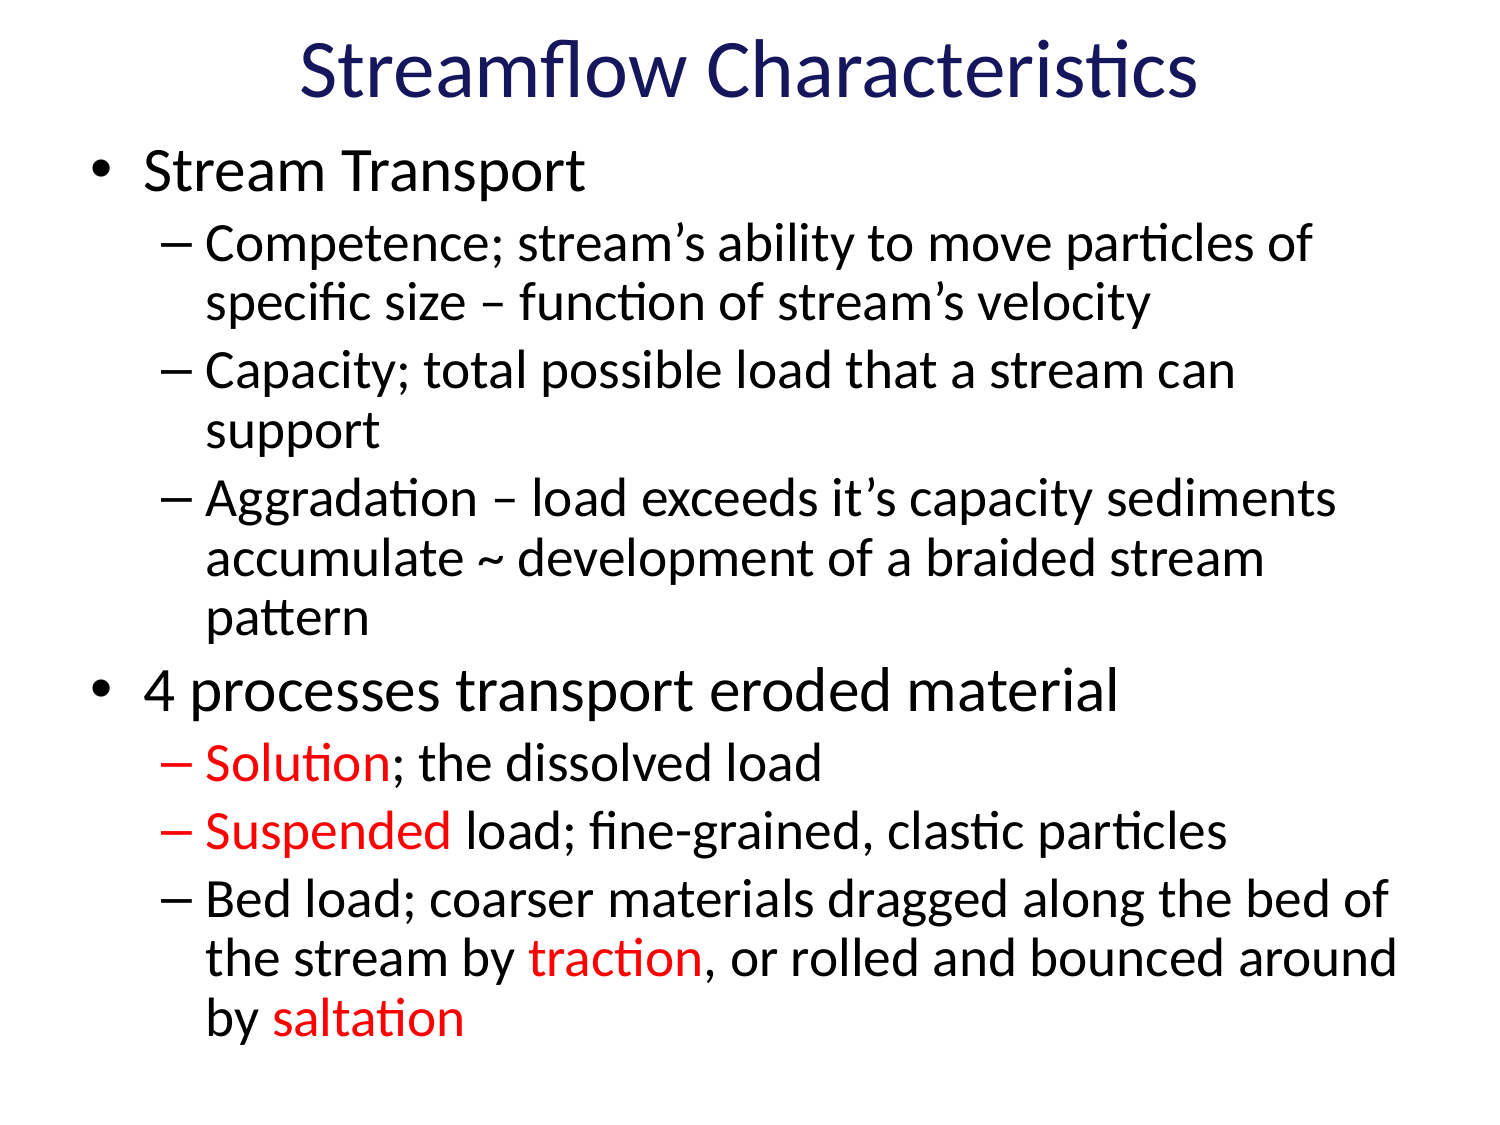

# Streamflow Characteristics
Stream Transport
Competence; stream’s ability to move particles of specific size – function of stream’s velocity
Capacity; total possible load that a stream can support
Aggradation – load exceeds it’s capacity sediments accumulate ~ development of a braided stream pattern
4 processes transport eroded material
Solution; the dissolved load
Suspended load; fine-grained, clastic particles
Bed load; coarser materials dragged along the bed of the stream by traction, or rolled and bounced around by saltation